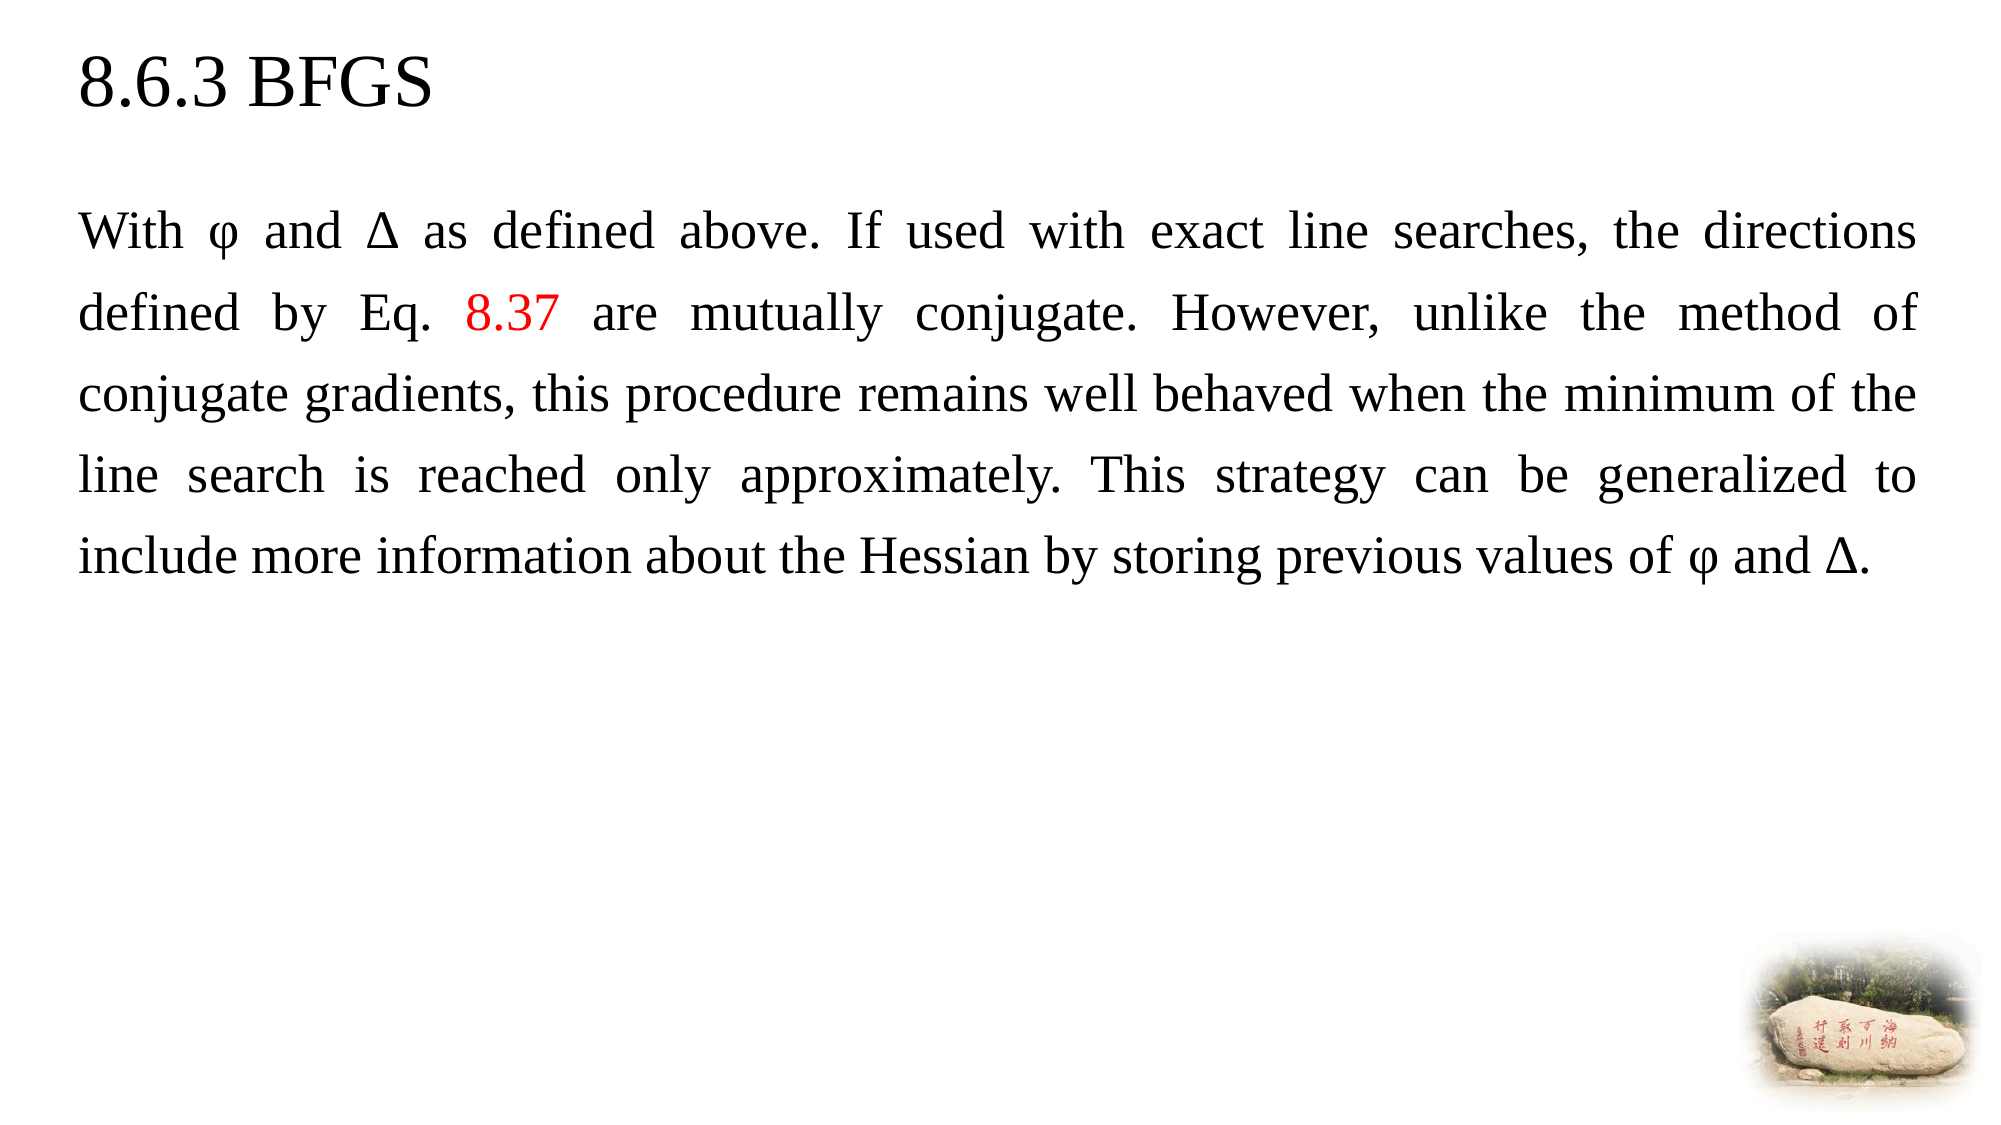

# 8.6.3 BFGS
With φ and ∆ as defined above. If used with exact line searches, the directions defined by Eq. 8.37 are mutually conjugate. However, unlike the method of conjugate gradients, this procedure remains well behaved when the minimum of the line search is reached only approximately. This strategy can be generalized to include more information about the Hessian by storing previous values of φ and ∆.